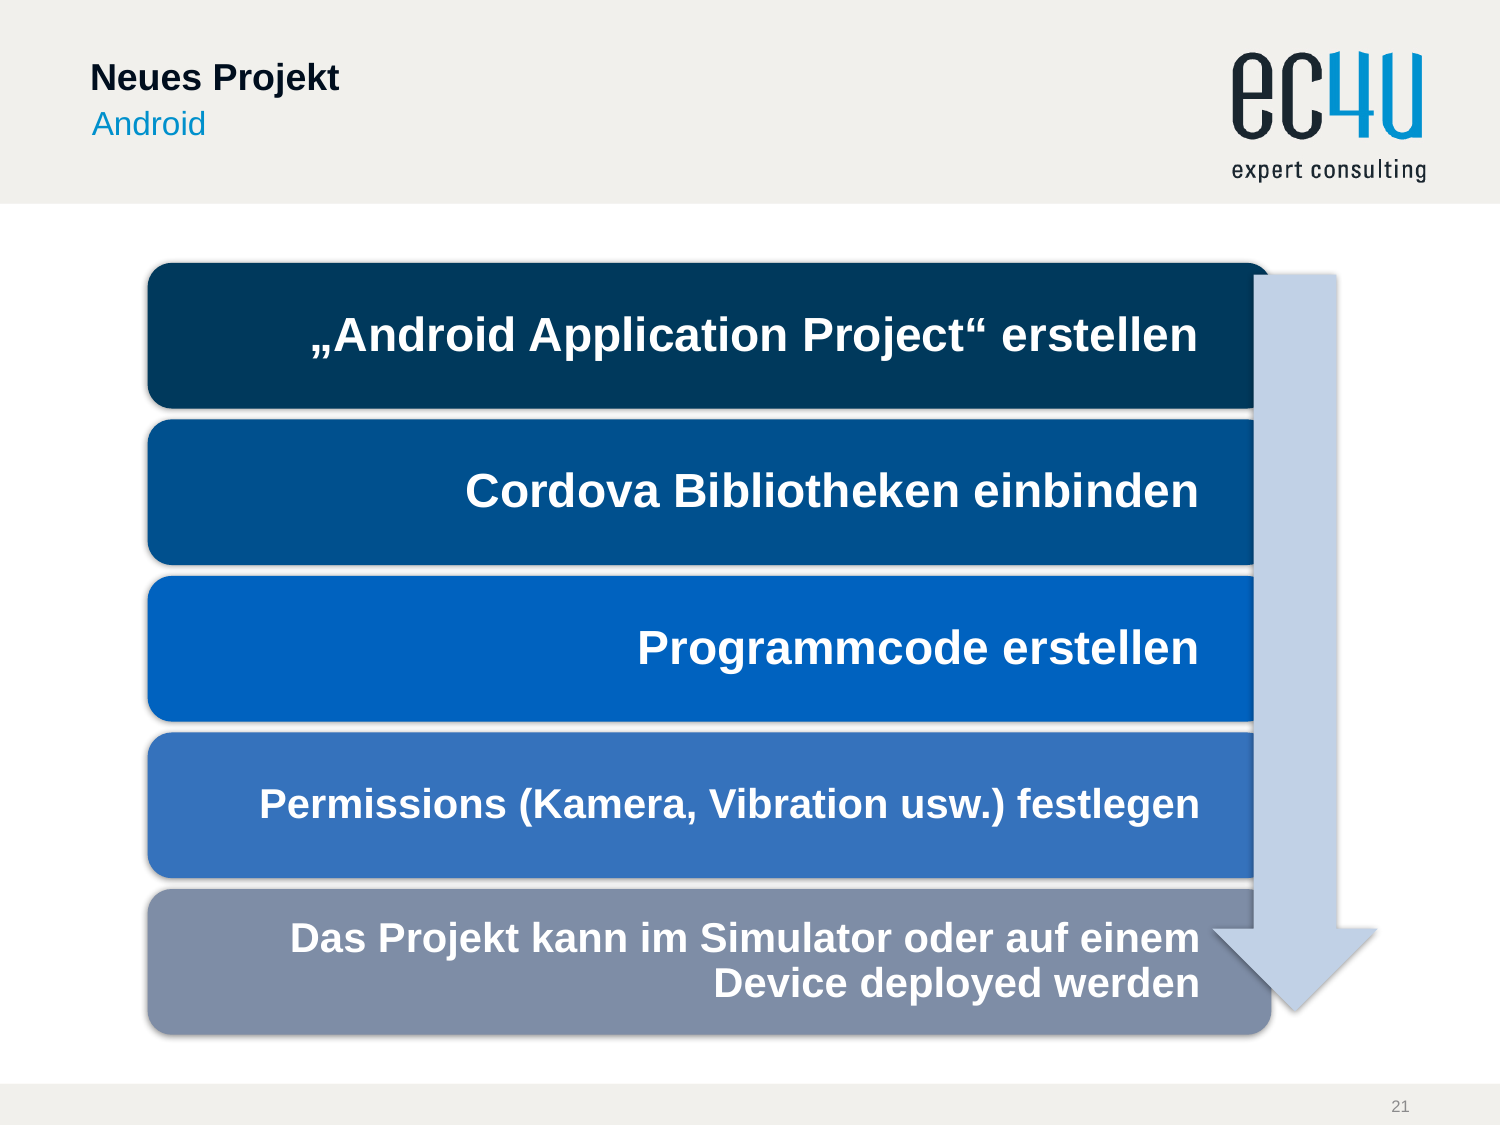

# Neues Projekt
Android
„Android Application Project“ erstellen

Cordova Bibliotheken einbinden
Programmcode erstellen
Permissions (Kamera, Vibration usw.) festlegen
Das Projekt kann im Simulator oder auf einem Device deployed werden
21